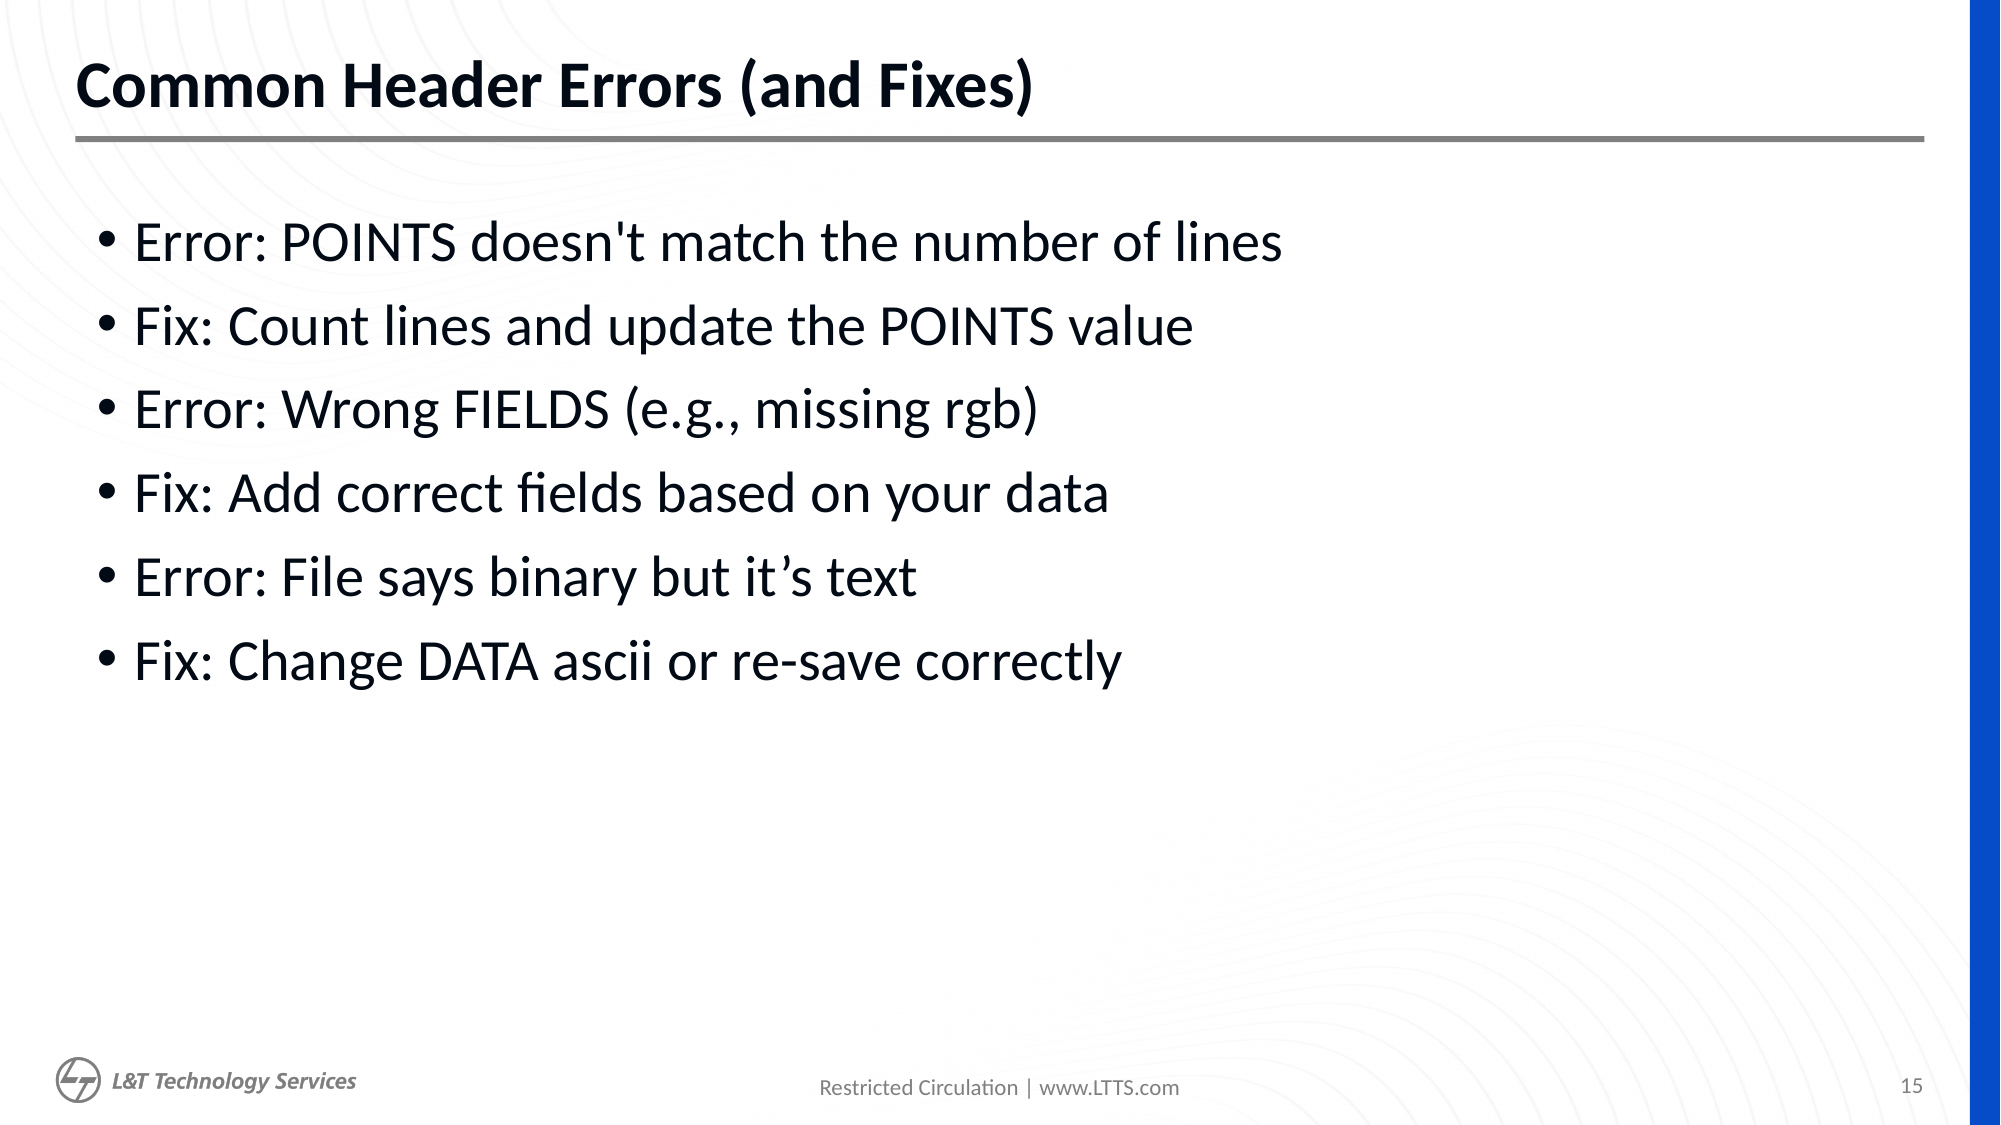

# Common Header Errors (and Fixes)
Error: POINTS doesn't match the number of lines
Fix: Count lines and update the POINTS value
Error: Wrong FIELDS (e.g., missing rgb)
Fix: Add correct fields based on your data
Error: File says binary but it’s text
Fix: Change DATA ascii or re-save correctly